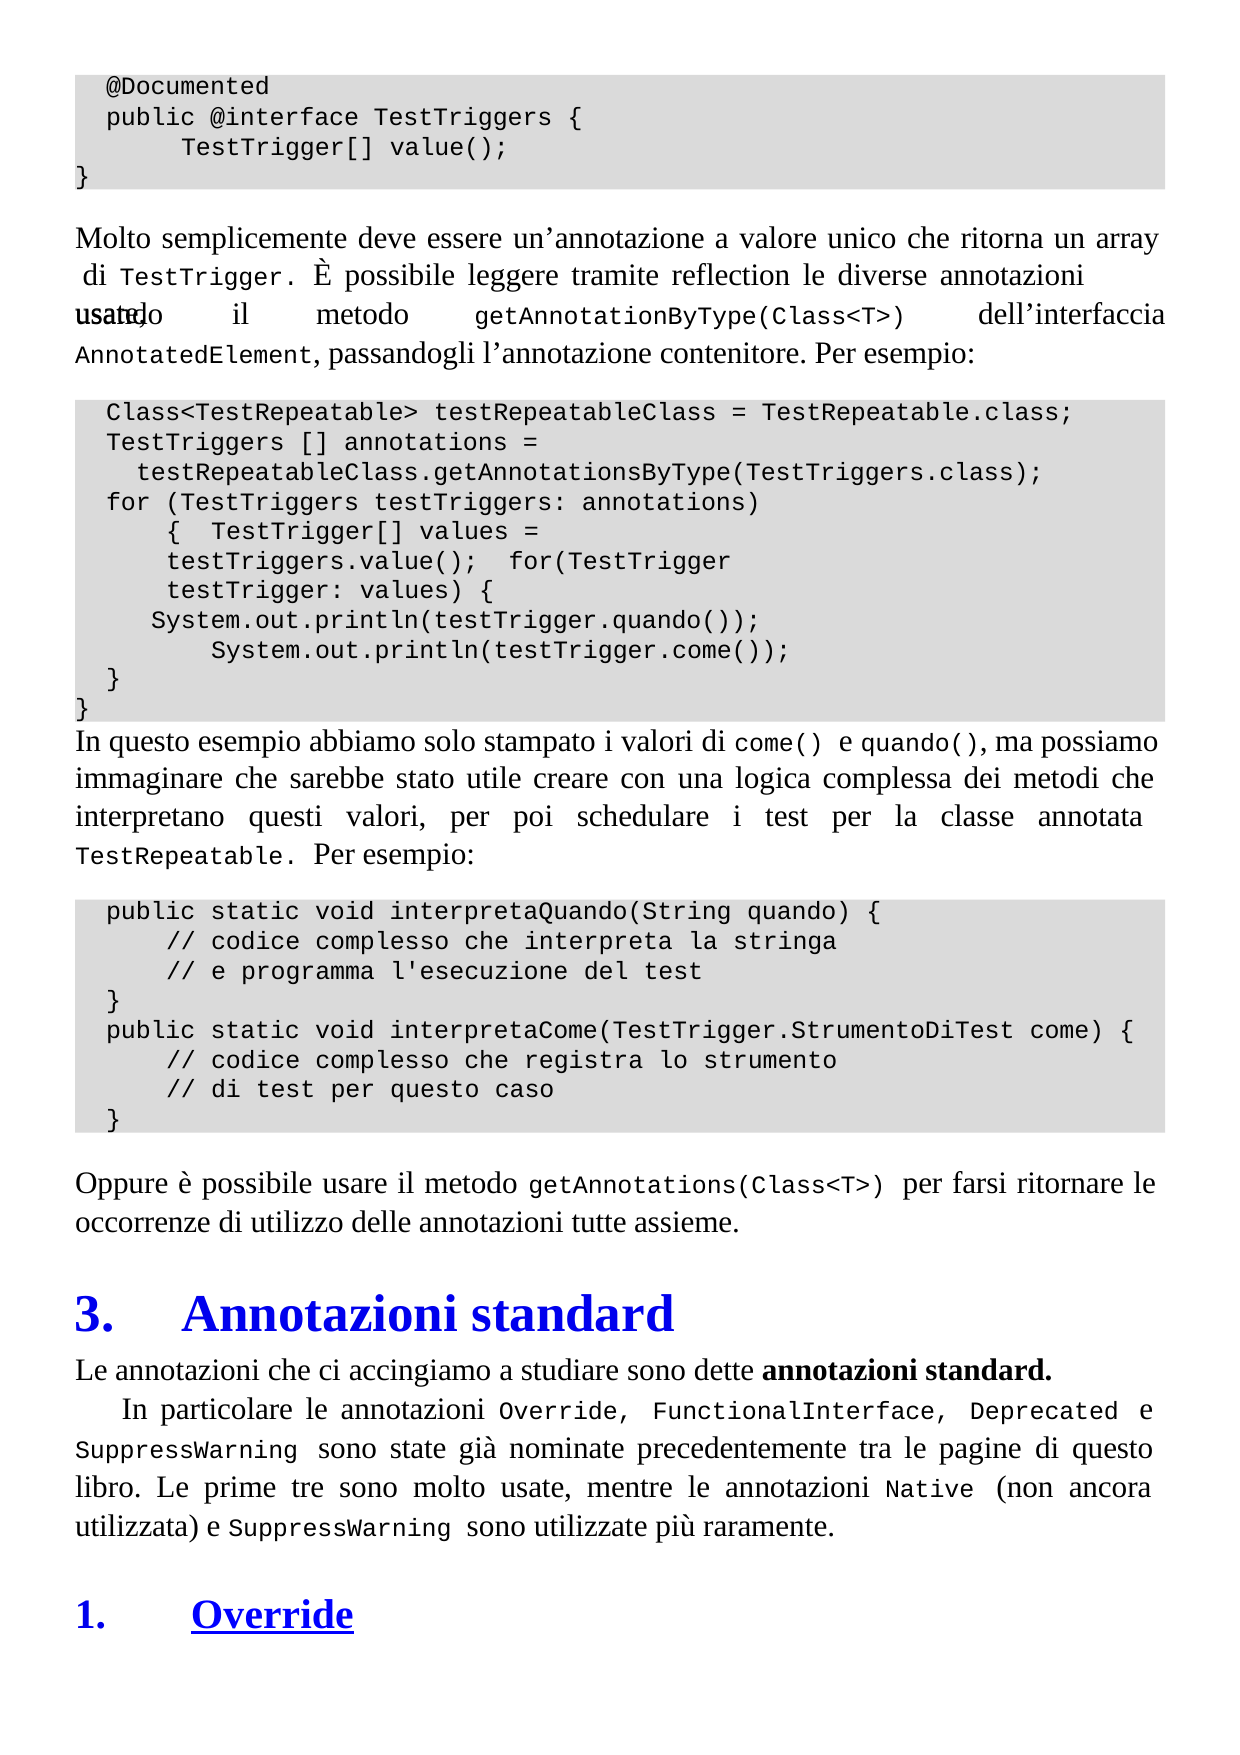

@Documented
public @interface TestTriggers {  TestTrigger[] value();
}
Molto semplicemente deve essere un’annotazione a valore unico che ritorna un array  di TestTrigger. È possibile leggere tramite reflection le diverse annotazioni usate,
usando	il	metodo	dell’interfaccia
getAnnotationByType(Class<T>)
AnnotatedElement, passandogli l’annotazione contenitore. Per esempio:
Class<TestRepeatable> testRepeatableClass = TestRepeatable.class;
TestTriggers [] annotations =  testRepeatableClass.getAnnotationsByType(TestTriggers.class);
for (TestTriggers testTriggers: annotations) {  TestTrigger[] values = testTriggers.value();  for(TestTrigger testTrigger: values) {
System.out.println(testTrigger.quando());  System.out.println(testTrigger.come());
}
}
In questo esempio abbiamo solo stampato i valori di come() e quando(), ma possiamo  immaginare che sarebbe stato utile creare con una logica complessa dei metodi che  interpretano questi valori, per poi schedulare i test per la classe annotata  TestRepeatable. Per esempio:
public static void interpretaQuando(String quando) {
// codice complesso che interpreta la stringa
// e programma l'esecuzione del test
}
public static void interpretaCome(TestTrigger.StrumentoDiTest come) {
// codice complesso che registra lo strumento
// di test per questo caso
}
Oppure è possibile usare il metodo getAnnotations(Class<T>) per farsi ritornare le  occorrenze di utilizzo delle annotazioni tutte assieme.

Annotazioni standard
Le annotazioni che ci accingiamo a studiare sono dette annotazioni standard.
In particolare le annotazioni Override, FunctionalInterface, Deprecated e  SuppressWarning sono state già nominate precedentemente tra le pagine di questo  libro. Le prime tre sono molto usate, mentre le annotazioni Native (non ancora  utilizzata) e SuppressWarning sono utilizzate più raramente.

Override